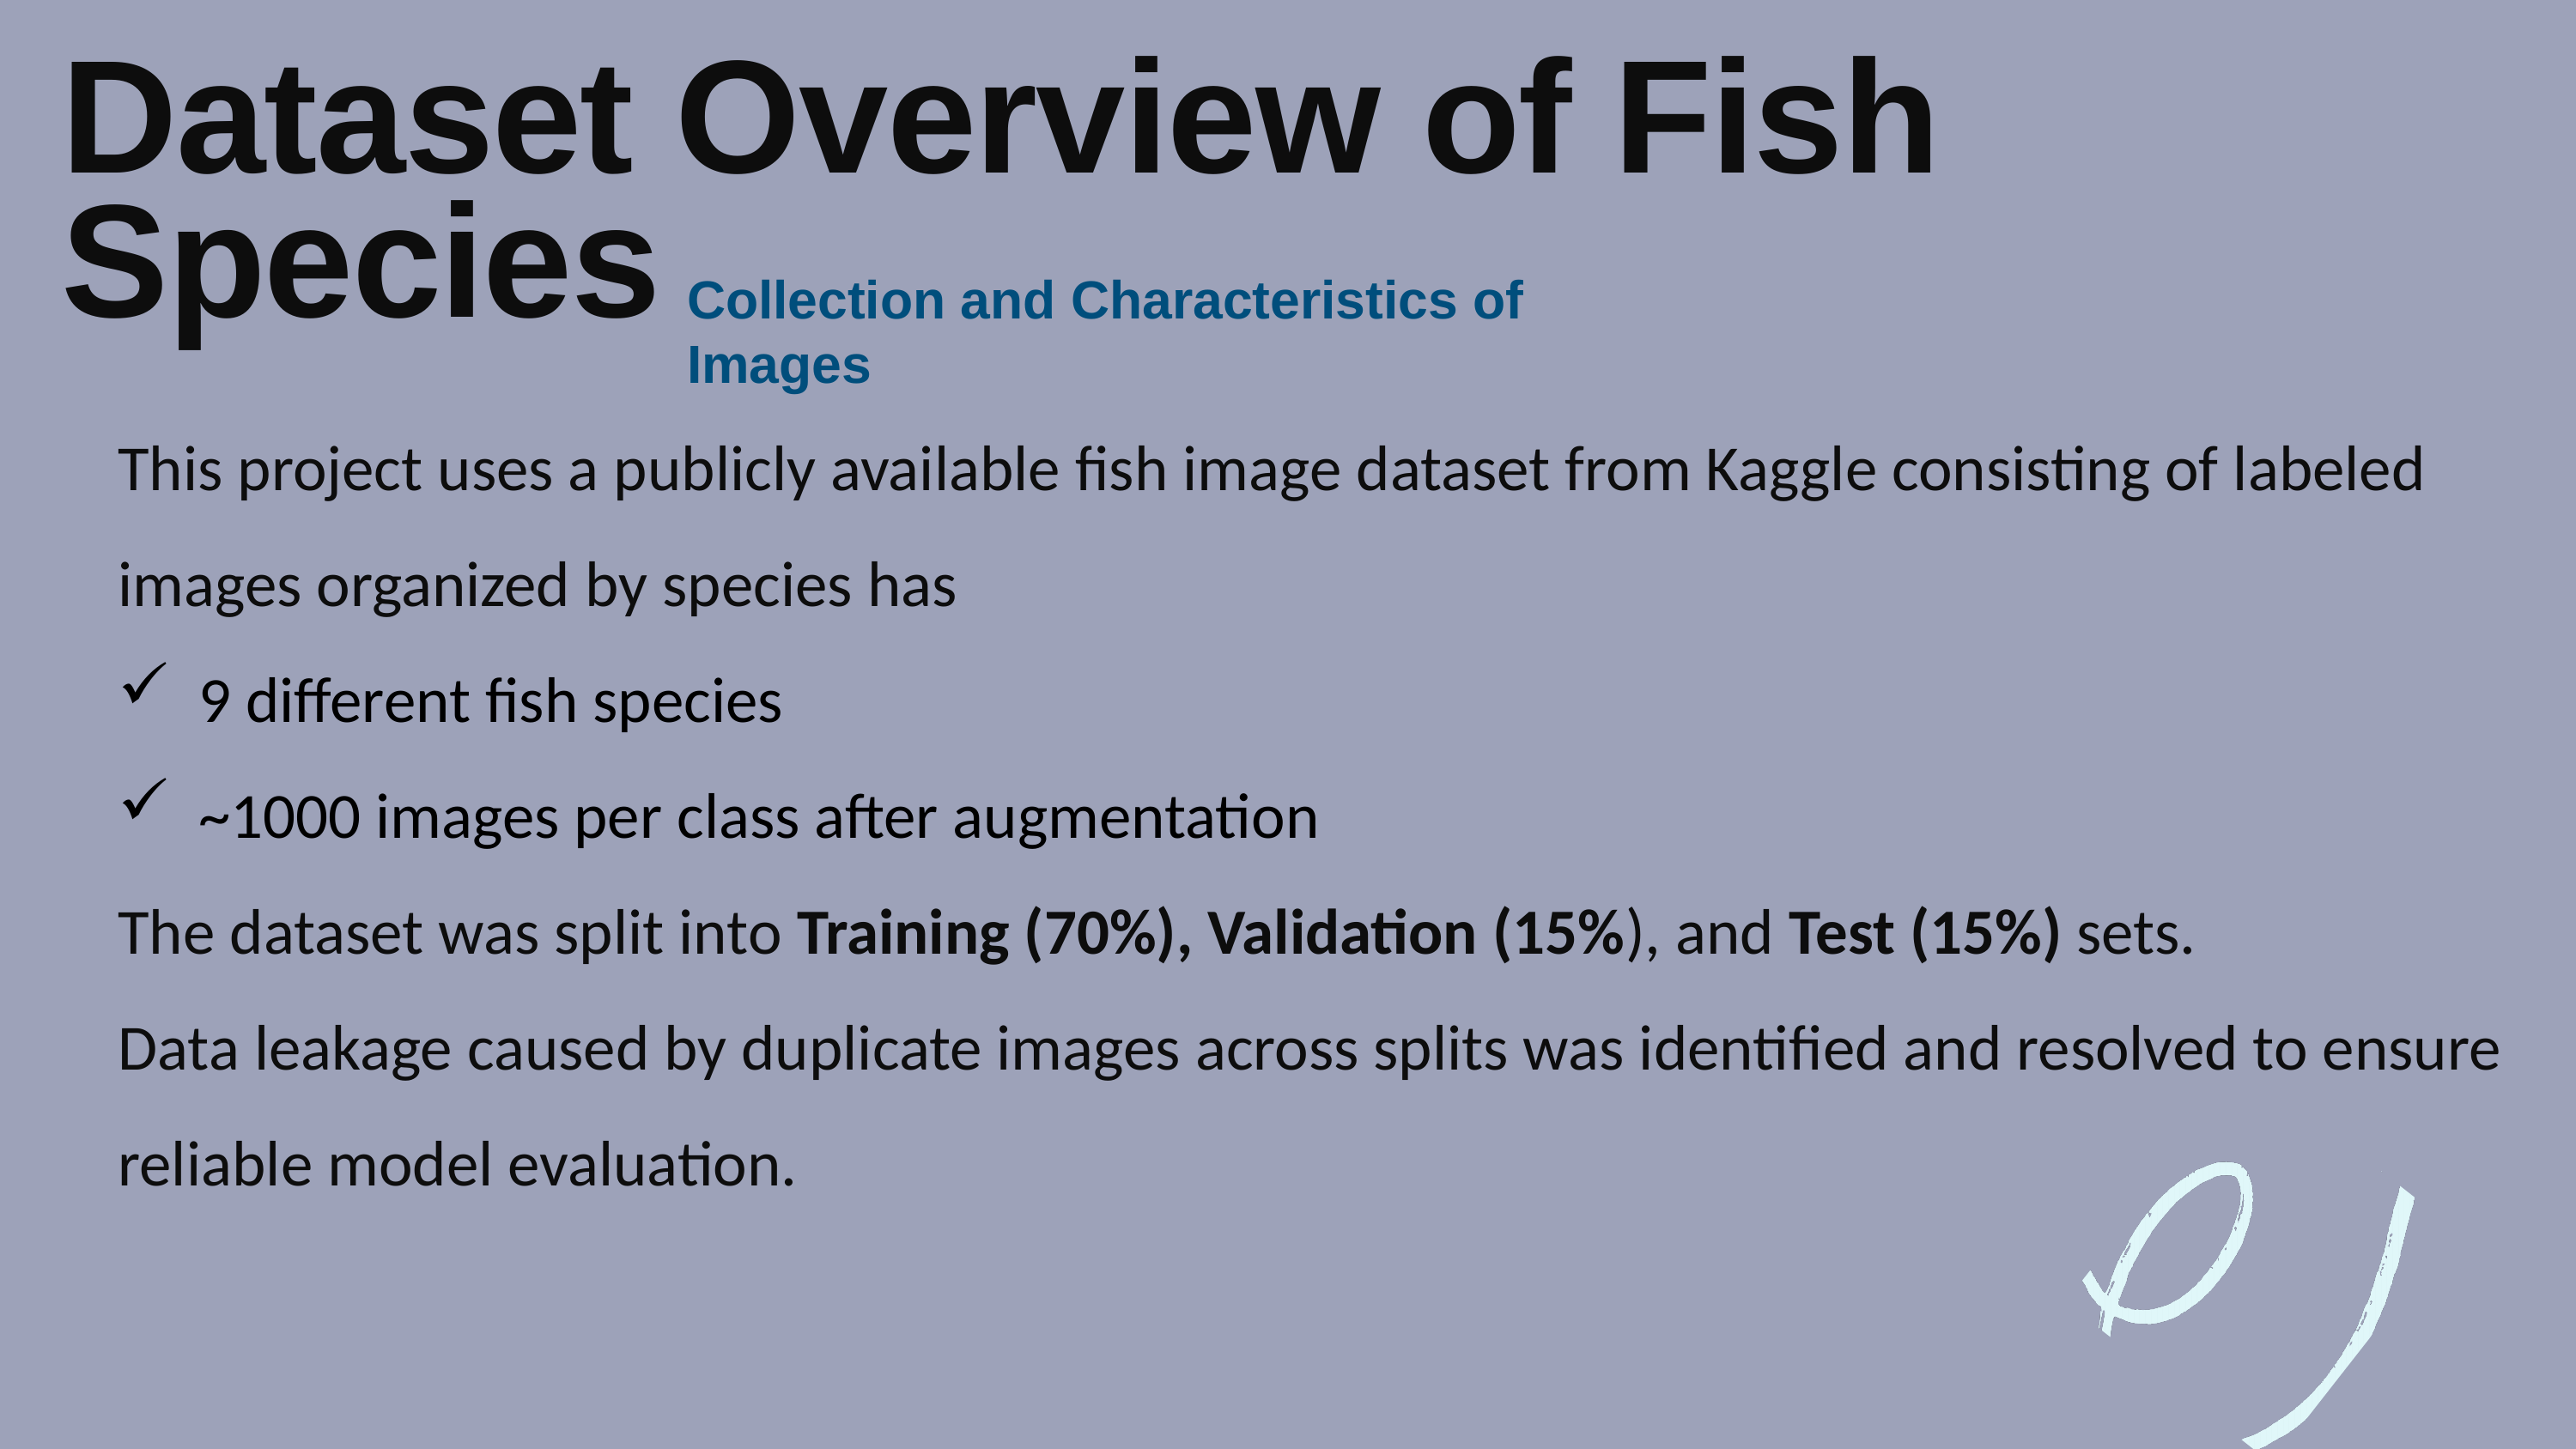

Dataset Overview of Fish Species
Collection and Characteristics of Images
This project uses a publicly available fish image dataset from Kaggle consisting of labeled images organized by species has
9 different fish species
~1000 images per class after augmentation
The dataset was split into Training (70%), Validation (15%), and Test (15%) sets.
Data leakage caused by duplicate images across splits was identified and resolved to ensure reliable model evaluation.